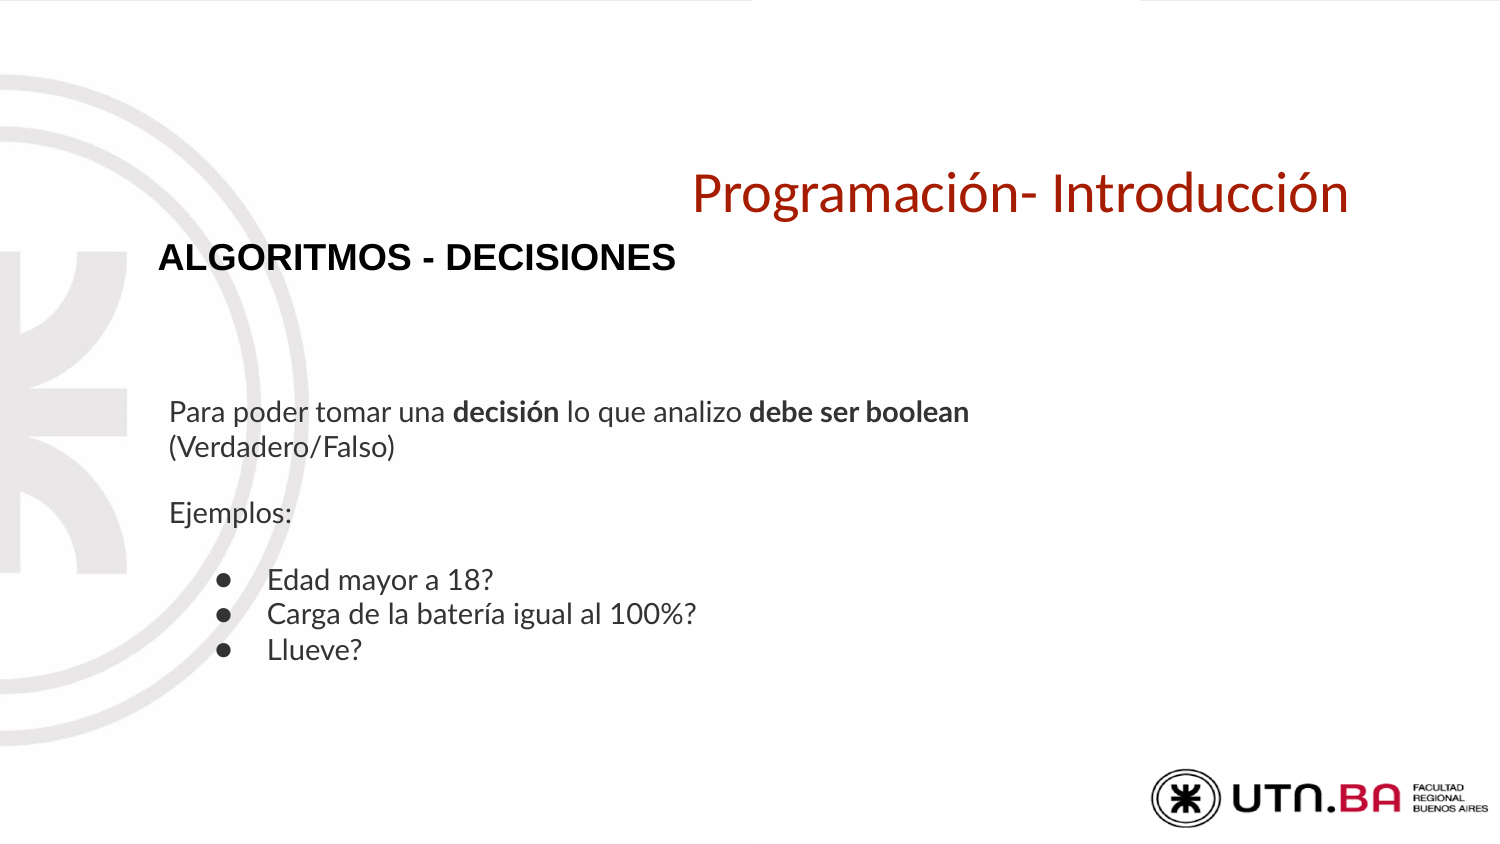

# Programación- Introducción
ALGORITMOS - DECISIONES

Para poder tomar una decisión lo que analizo debe ser boolean (Verdadero/Falso)
Ejemplos:
Edad mayor a 18?
Carga de la batería igual al 100%?
Llueve?